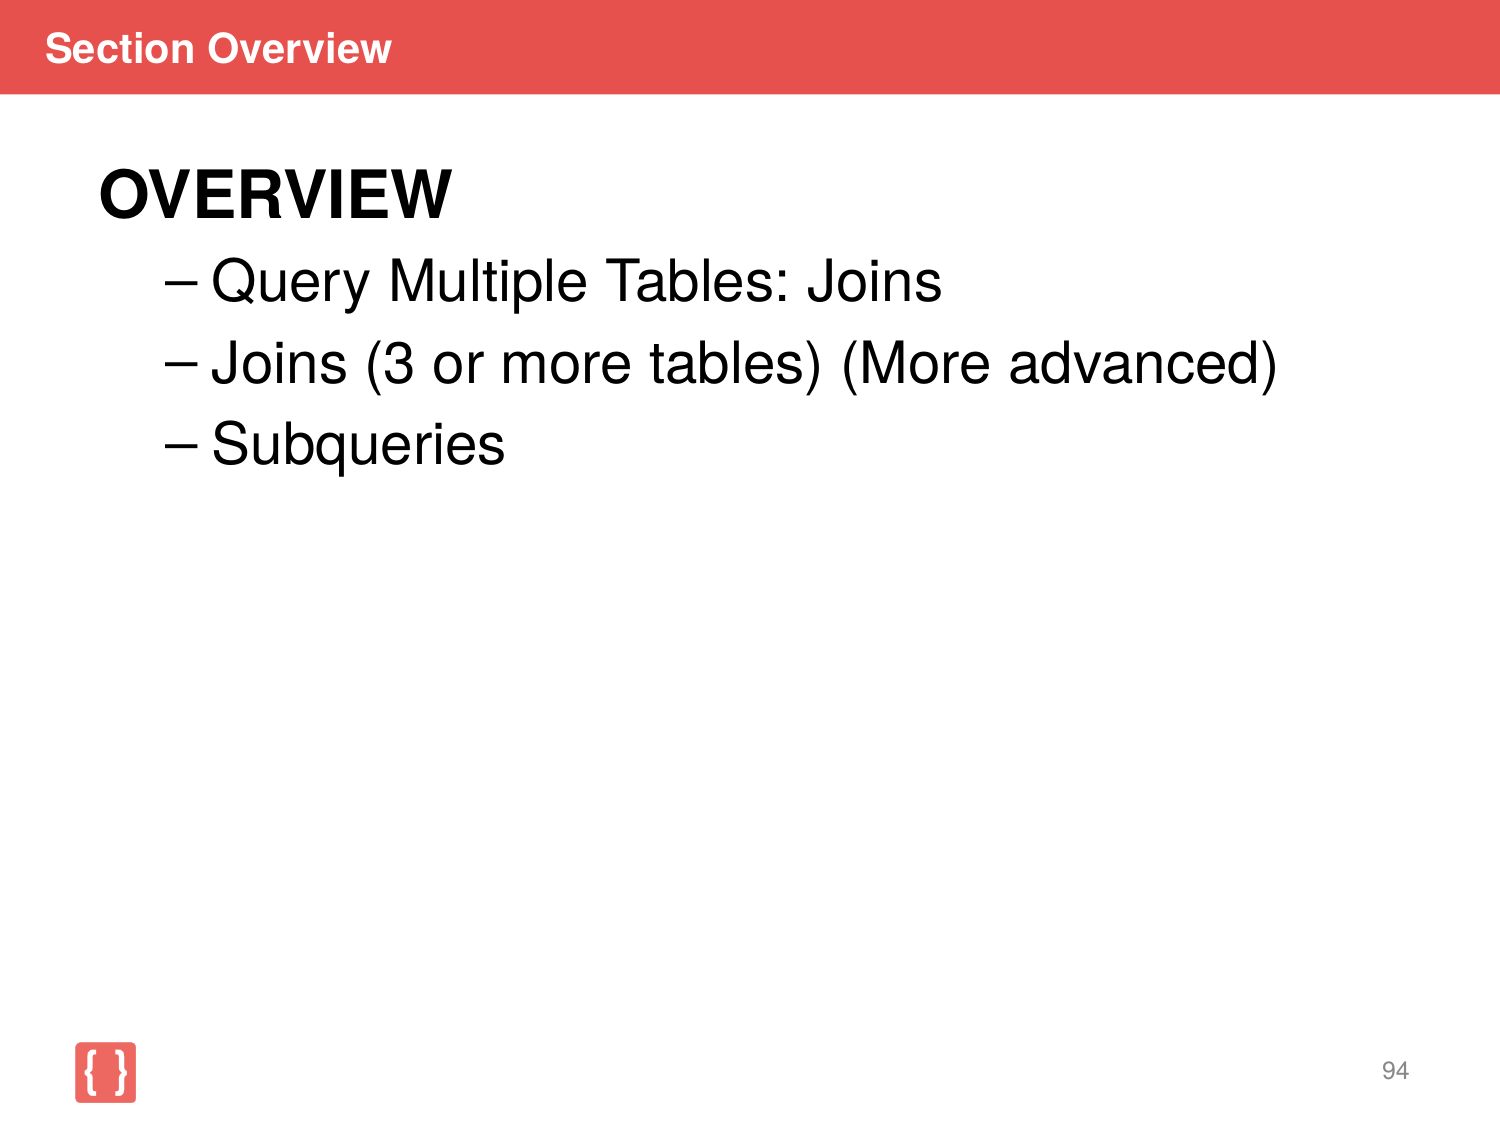

# Section Overview
OVERVIEW
Query Multiple Tables: Joins
Joins (3 or more tables) (More advanced)
Subqueries
94